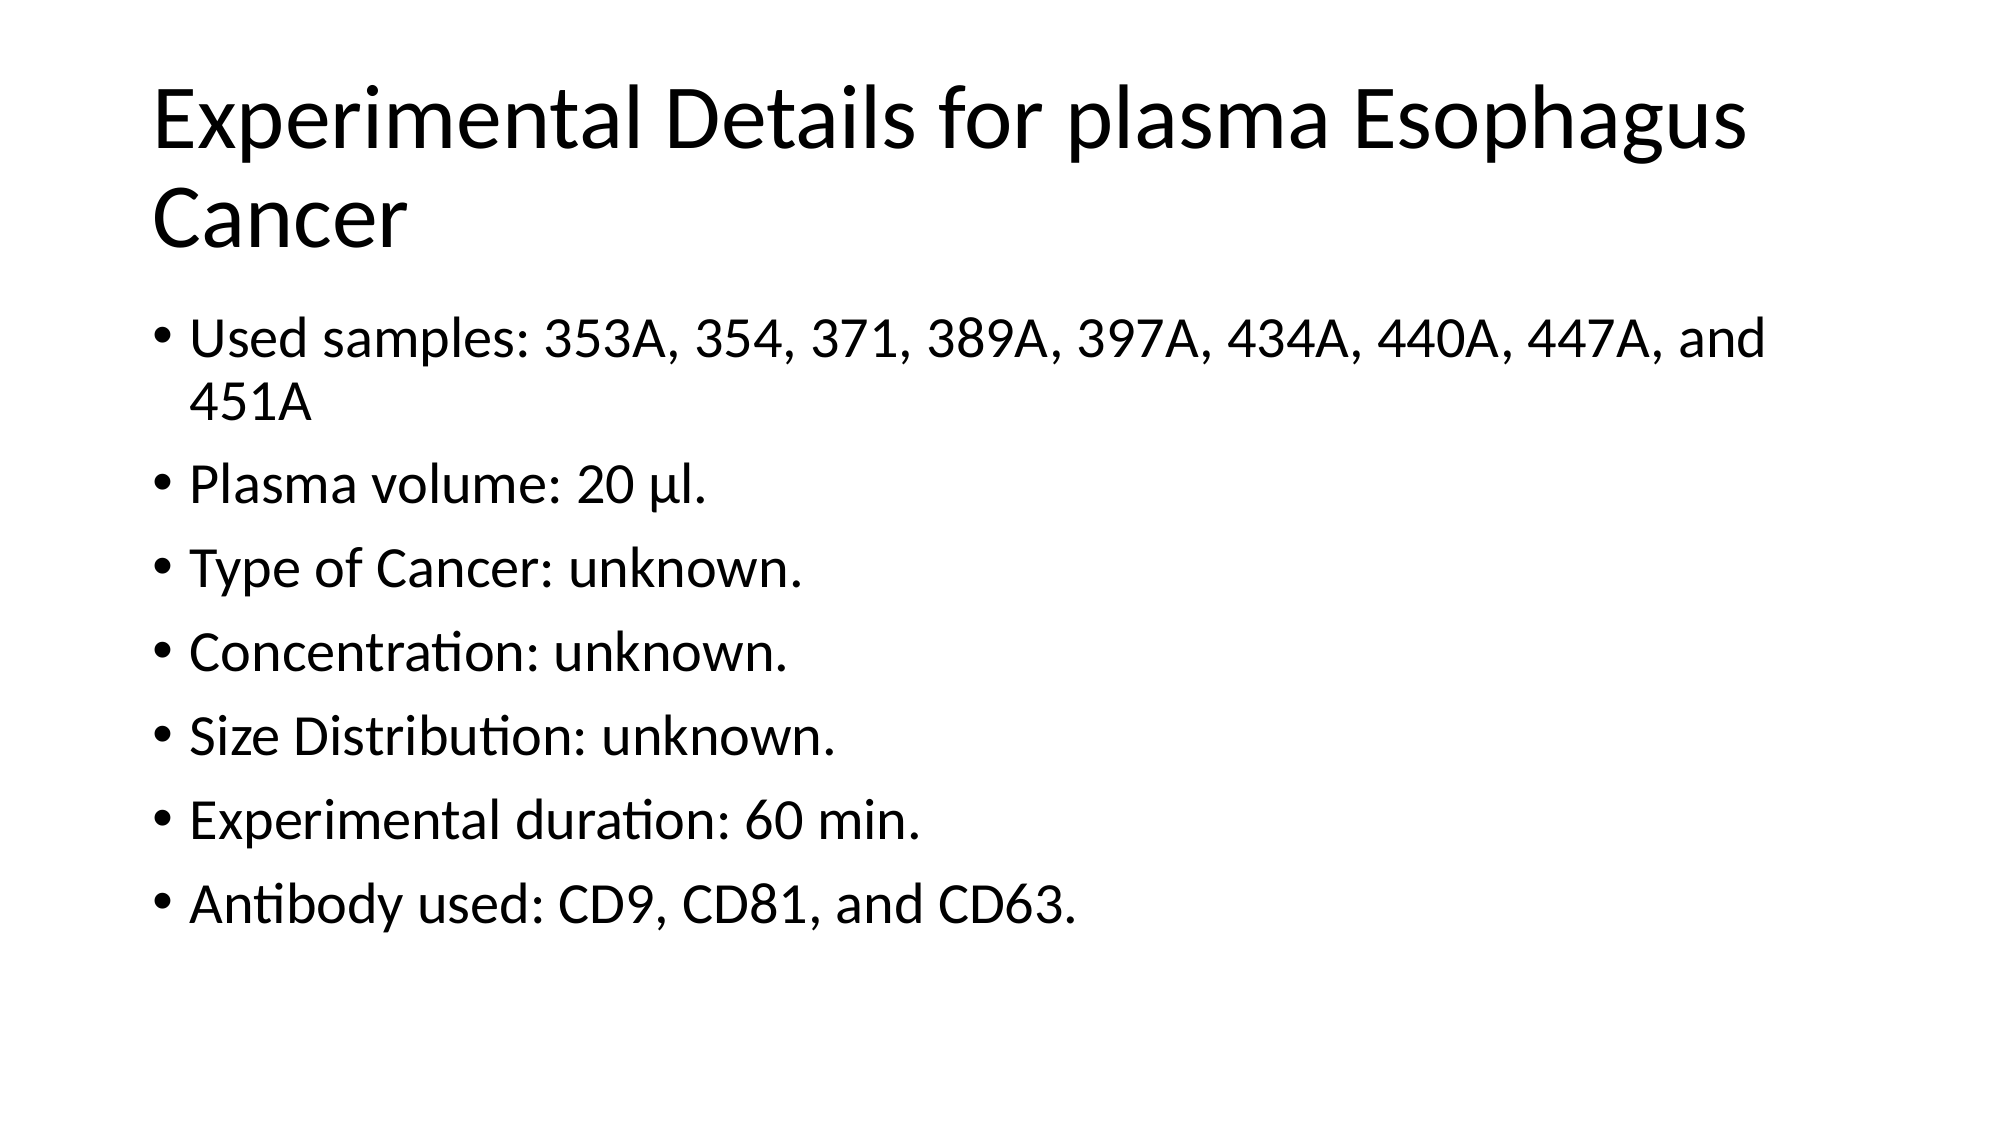

# Experimental Details for plasma Esophagus Cancer
Used samples: 353A, 354, 371, 389A, 397A, 434A, 440A, 447A, and 451A
Plasma volume: 20 µl.
Type of Cancer: unknown.
Concentration: unknown.
Size Distribution: unknown.
Experimental duration: 60 min.
Antibody used: CD9, CD81, and CD63.